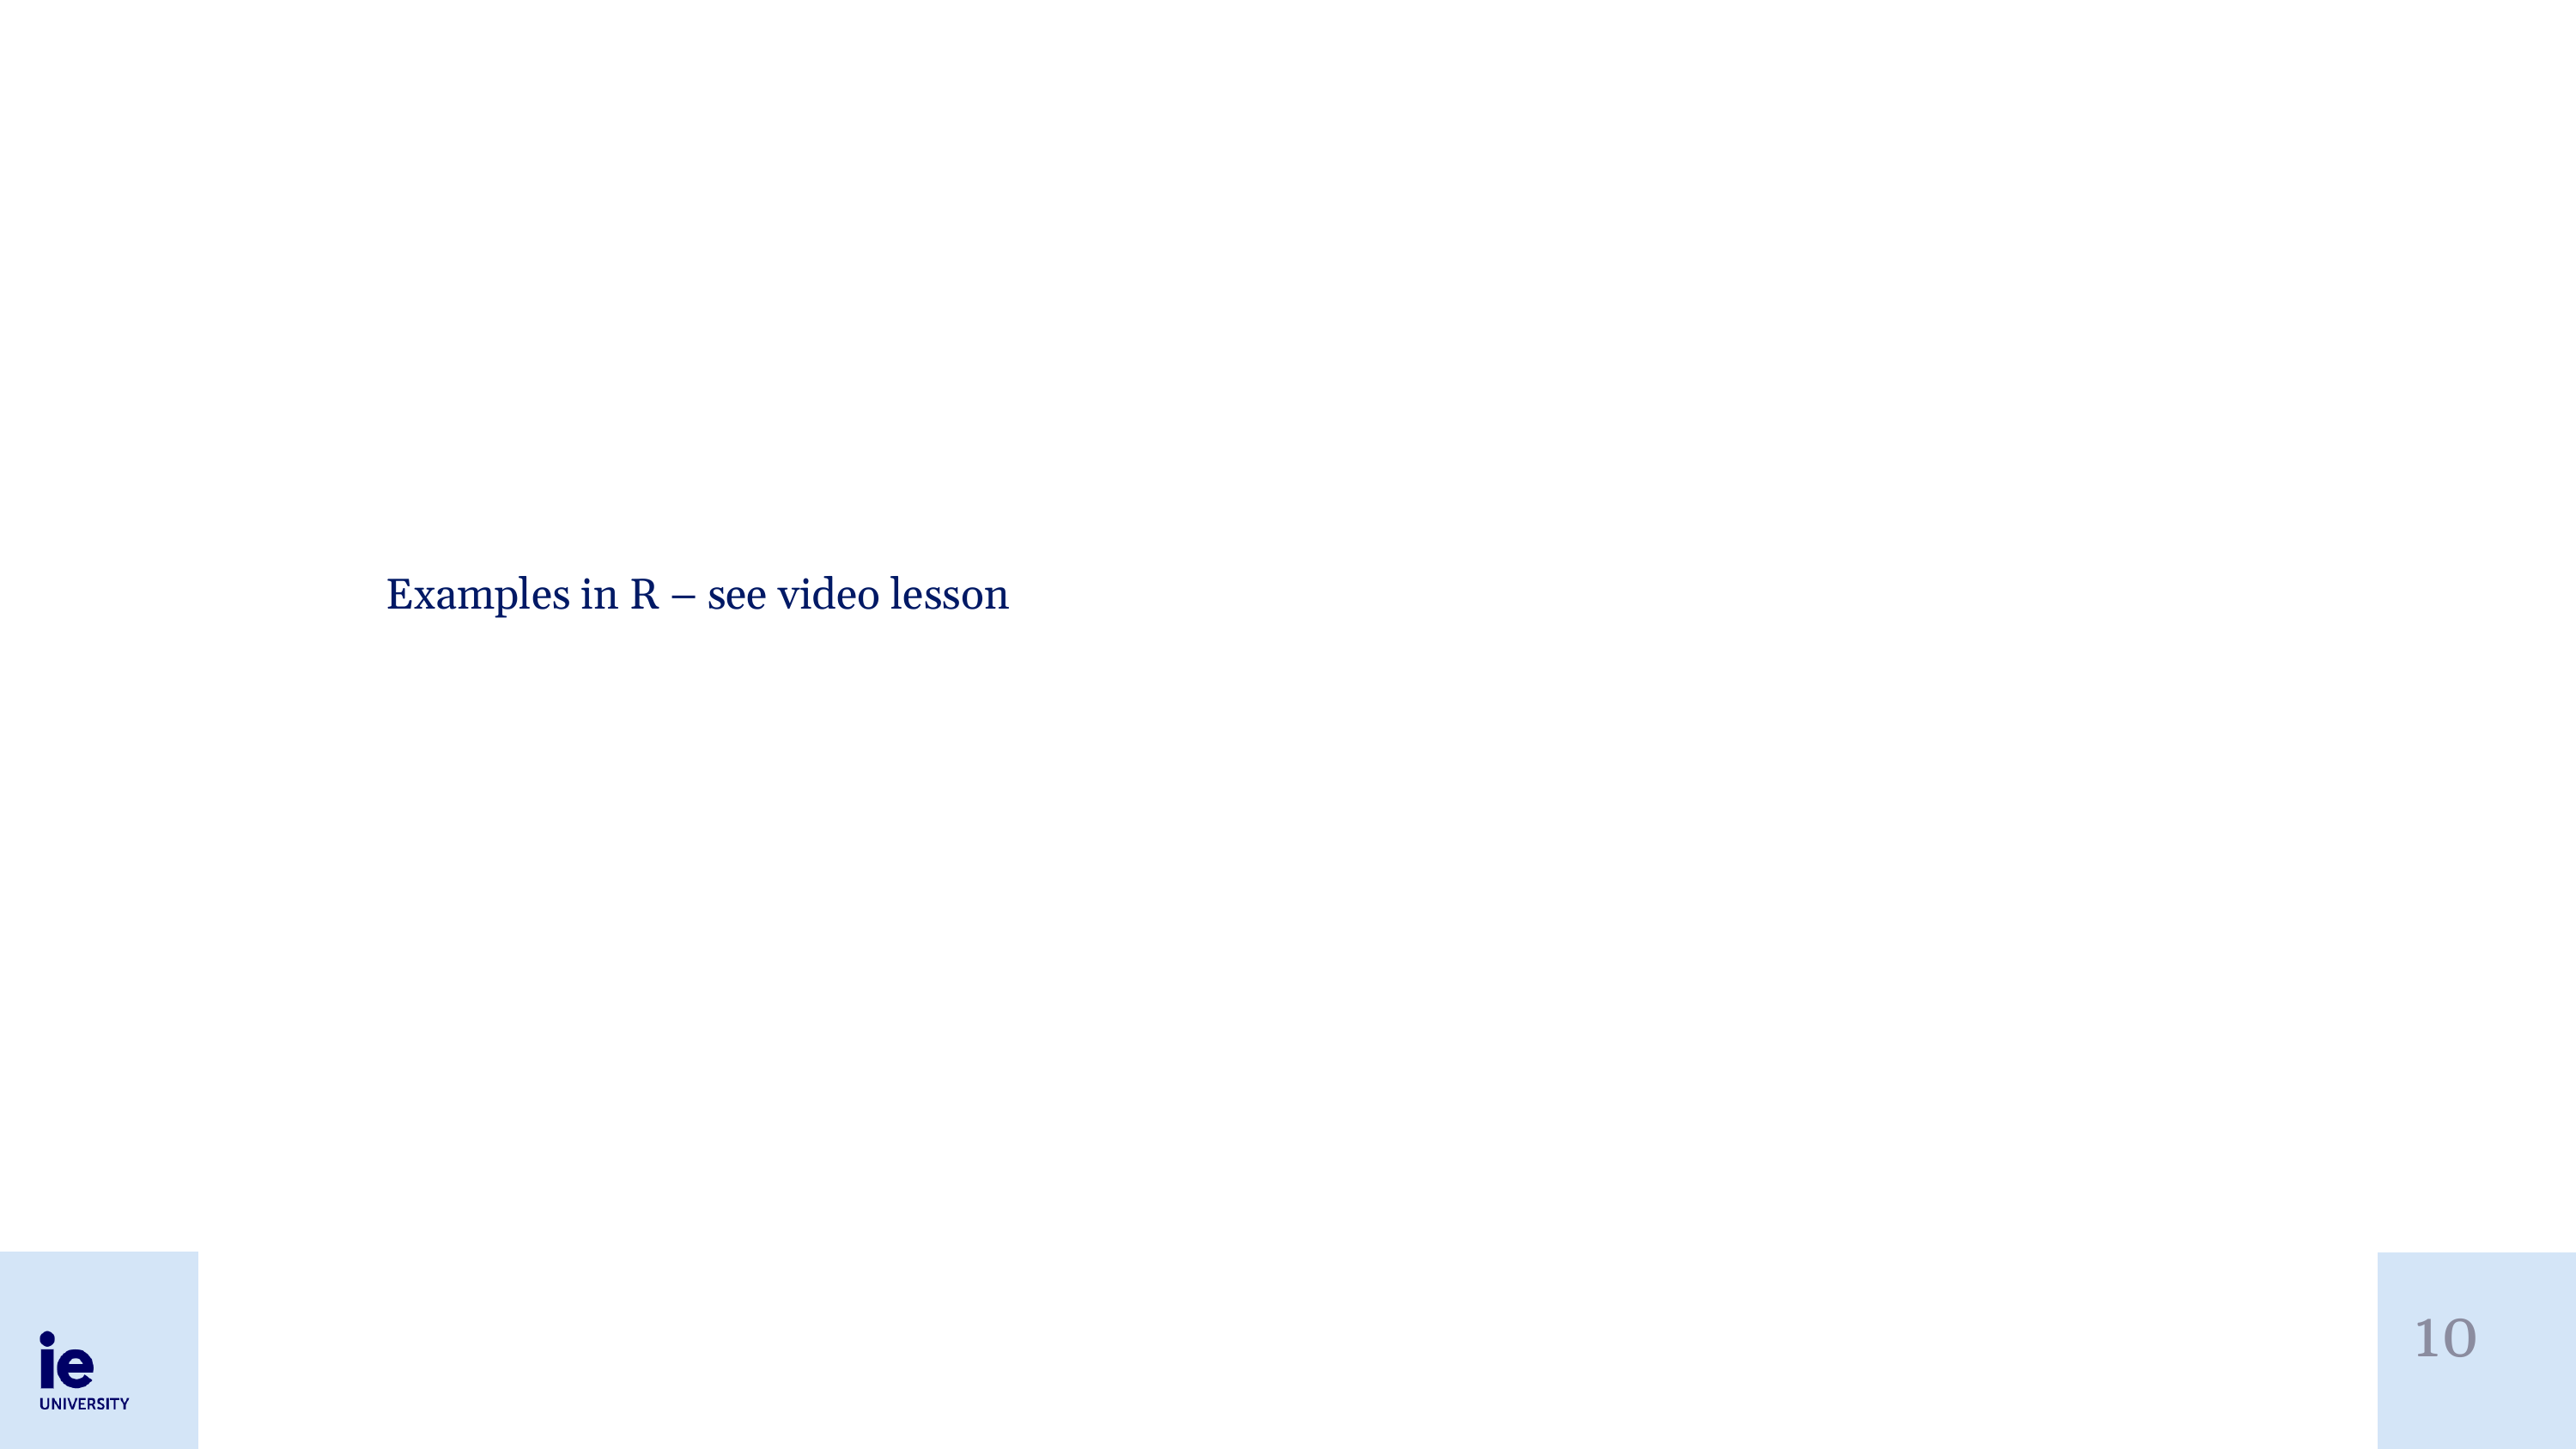

# Examples in R – see video lesson
10